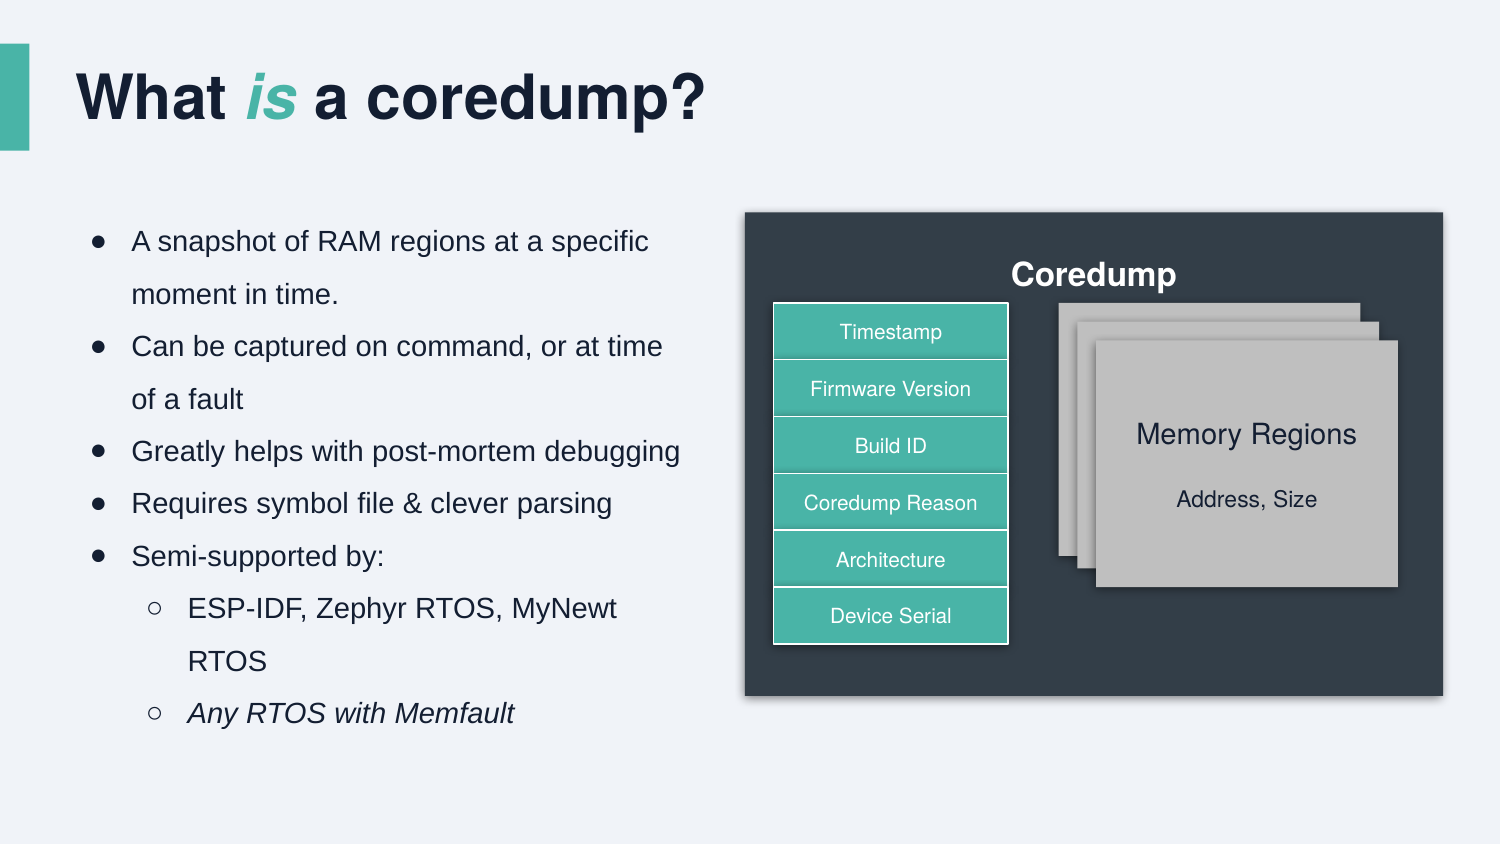

# What is a coredump?
A snapshot of RAM regions at a specific moment in time.
Can be captured on command, or at time of a fault
Greatly helps with post-mortem debugging
Requires symbol file & clever parsing
Semi-supported by:
ESP-IDF, Zephyr RTOS, MyNewt RTOS
Any RTOS with Memfault

Coredump
Timestamp
Memory Regions

Address, Size
Memory Regions

Address, Size
Memory Regions

Address, Size
Firmware Version
Build ID
Coredump Reason
Architecture
Device Serial